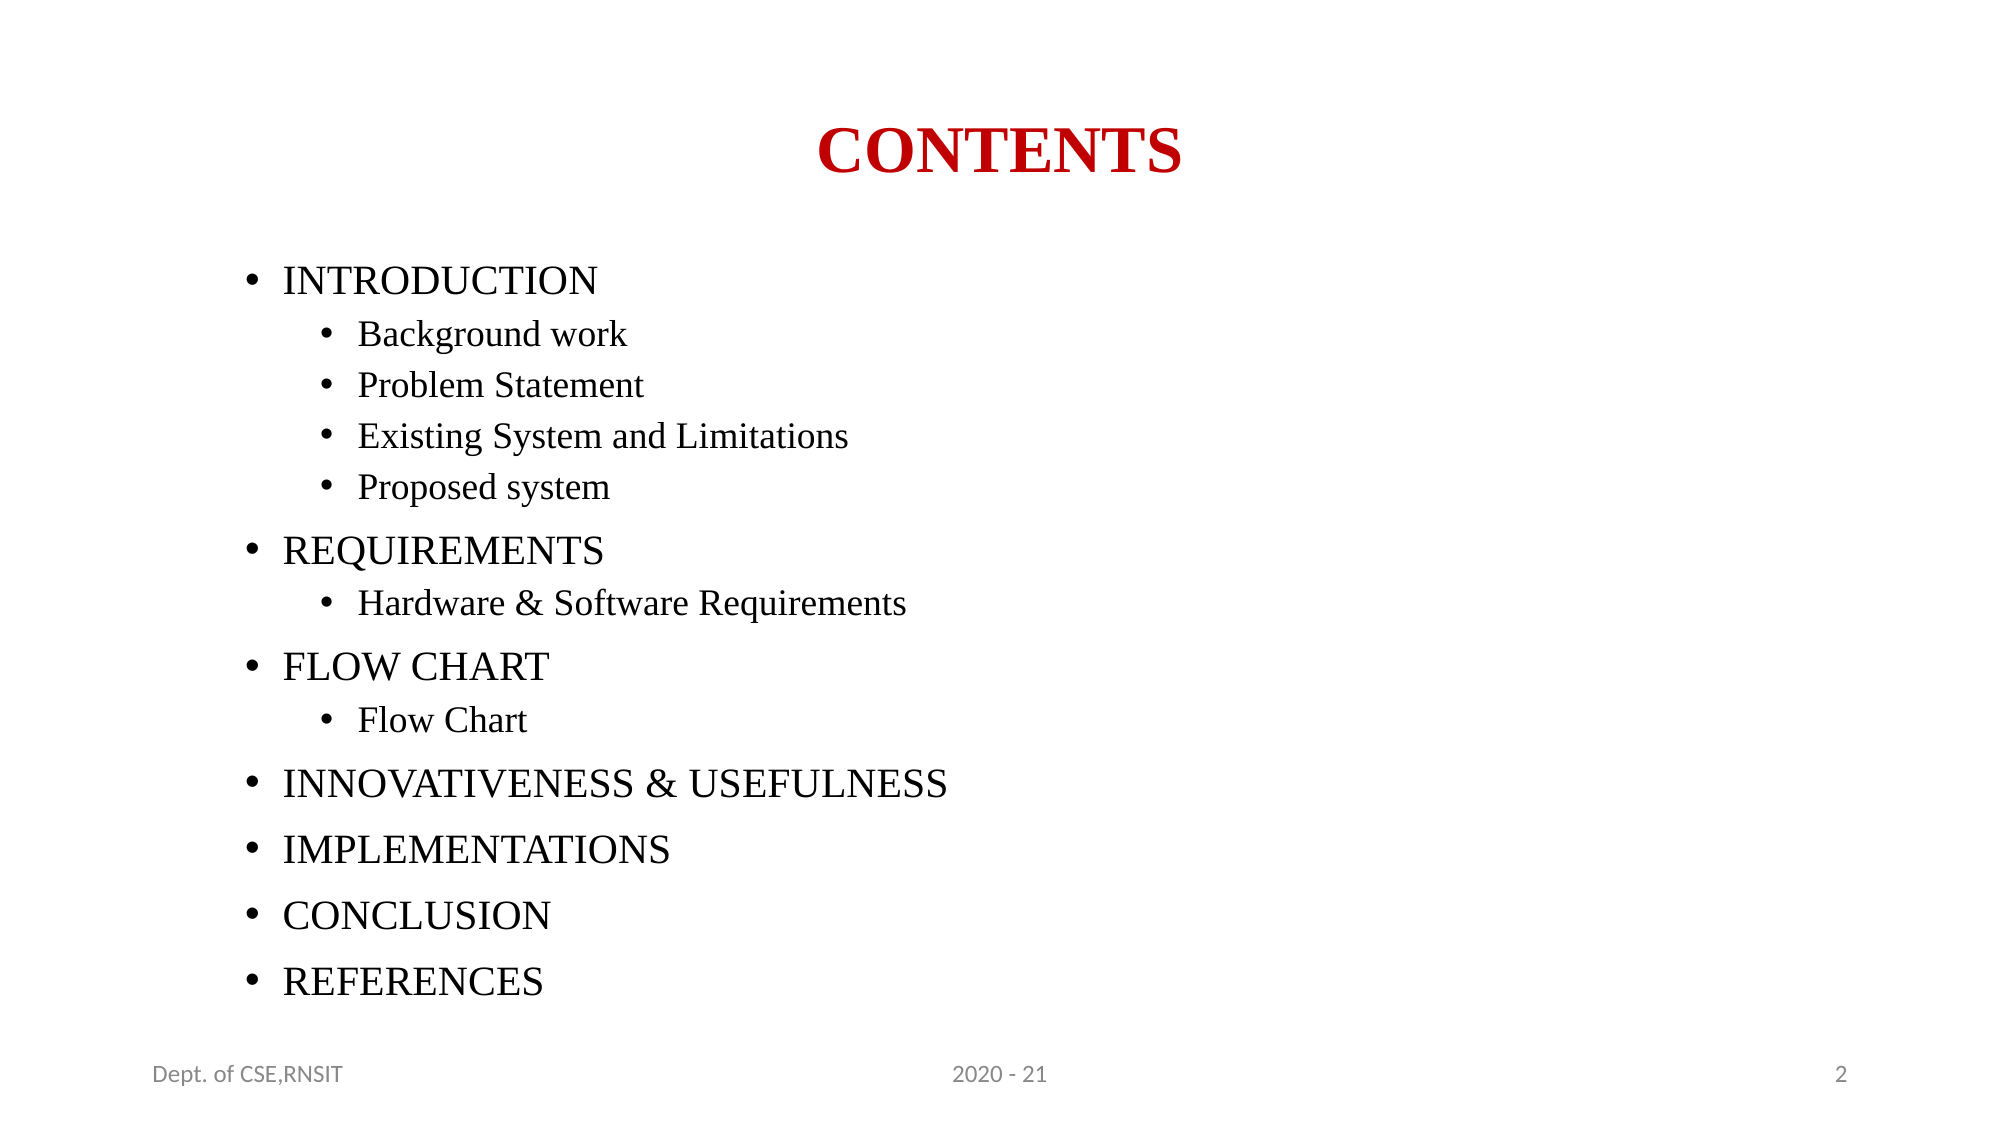

# CONTENTS
INTRODUCTION
Background work
Problem Statement
Existing System and Limitations
Proposed system
REQUIREMENTS
Hardware & Software Requirements
FLOW CHART
Flow Chart
INNOVATIVENESS & USEFULNESS
IMPLEMENTATIONS
CONCLUSION
REFERENCES

Dept. of CSE,RNSIT
2020 - 21
2